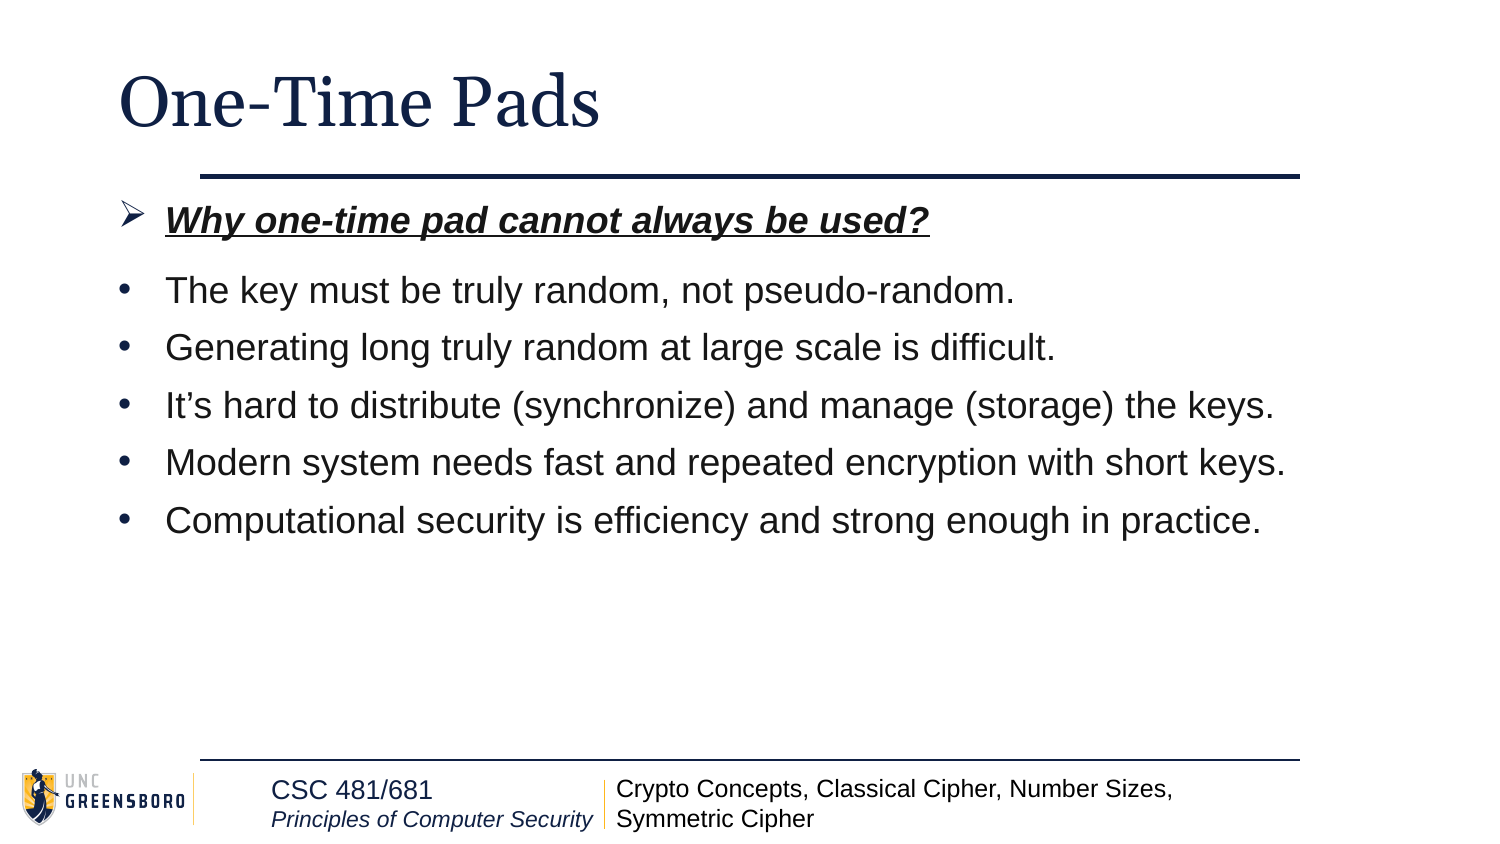

# One-Time Pads
Why one-time pad cannot always be used?
The key must be truly random, not pseudo-random.
Generating long truly random at large scale is difficult.
It’s hard to distribute (synchronize) and manage (storage) the keys.
Modern system needs fast and repeated encryption with short keys.
Computational security is efficiency and strong enough in practice.